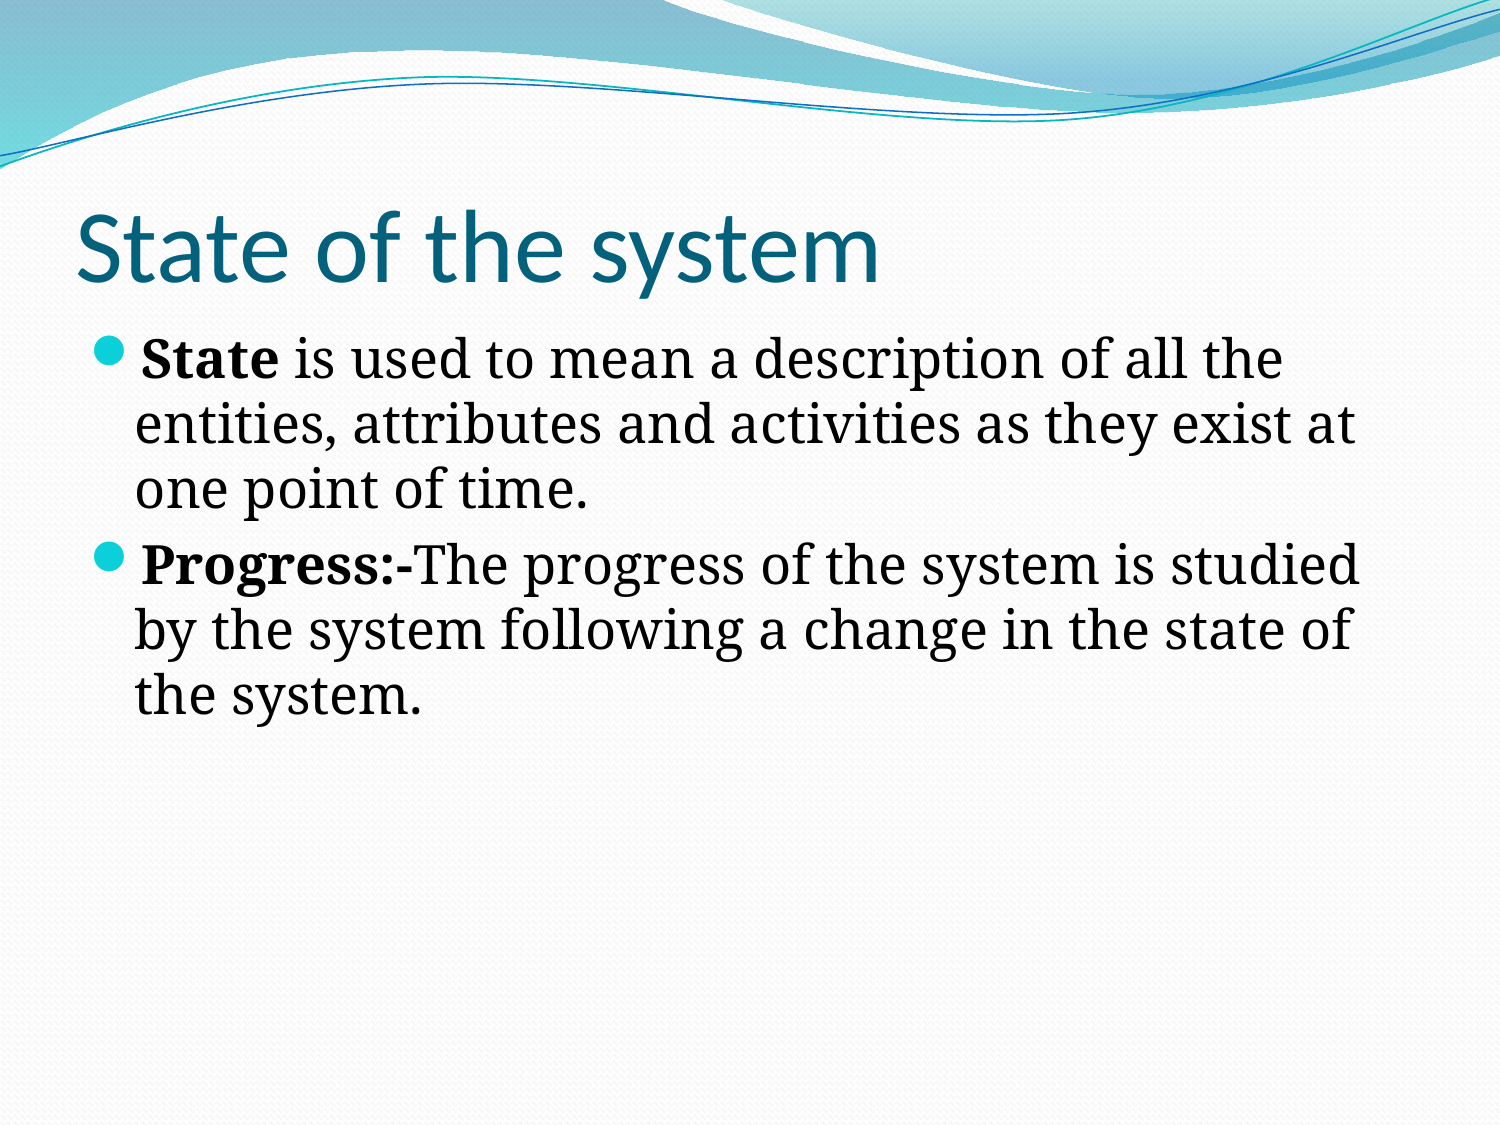

# State of the system
State is used to mean a description of all the entities, attributes and activities as they exist at one point of time.
Progress:-The progress of the system is studied by the system following a change in the state of the system.